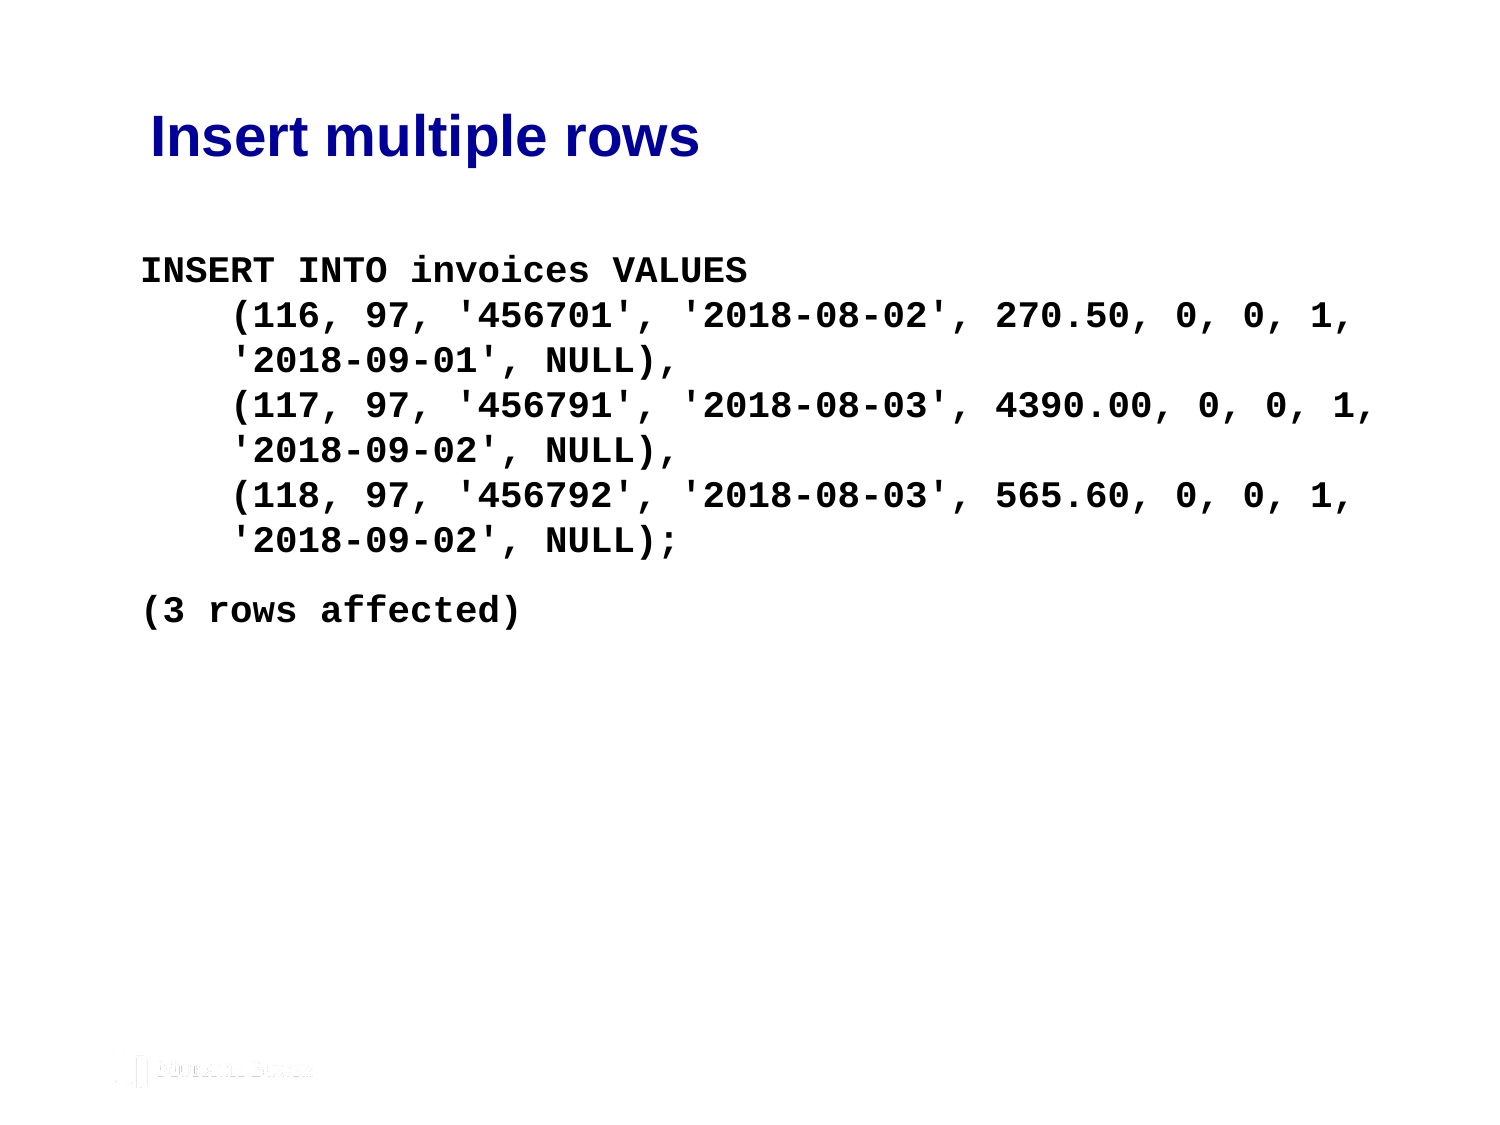

# Insert multiple rows
INSERT INTO invoices VALUES
    (116, 97, '456701', '2018-08-02', 270.50, 0, 0, 1,
    '2018-09-01', NULL),
    (117, 97, '456791', '2018-08-03', 4390.00, 0, 0, 1,
    '2018-09-02', NULL),
    (118, 97, '456792', '2018-08-03', 565.60, 0, 0, 1,
    '2018-09-02', NULL);
(3 rows affected)

© 2019, Mike Murach & Associates, Inc.
Murach’s MySQL 3rd Edition

C5, Slide 196